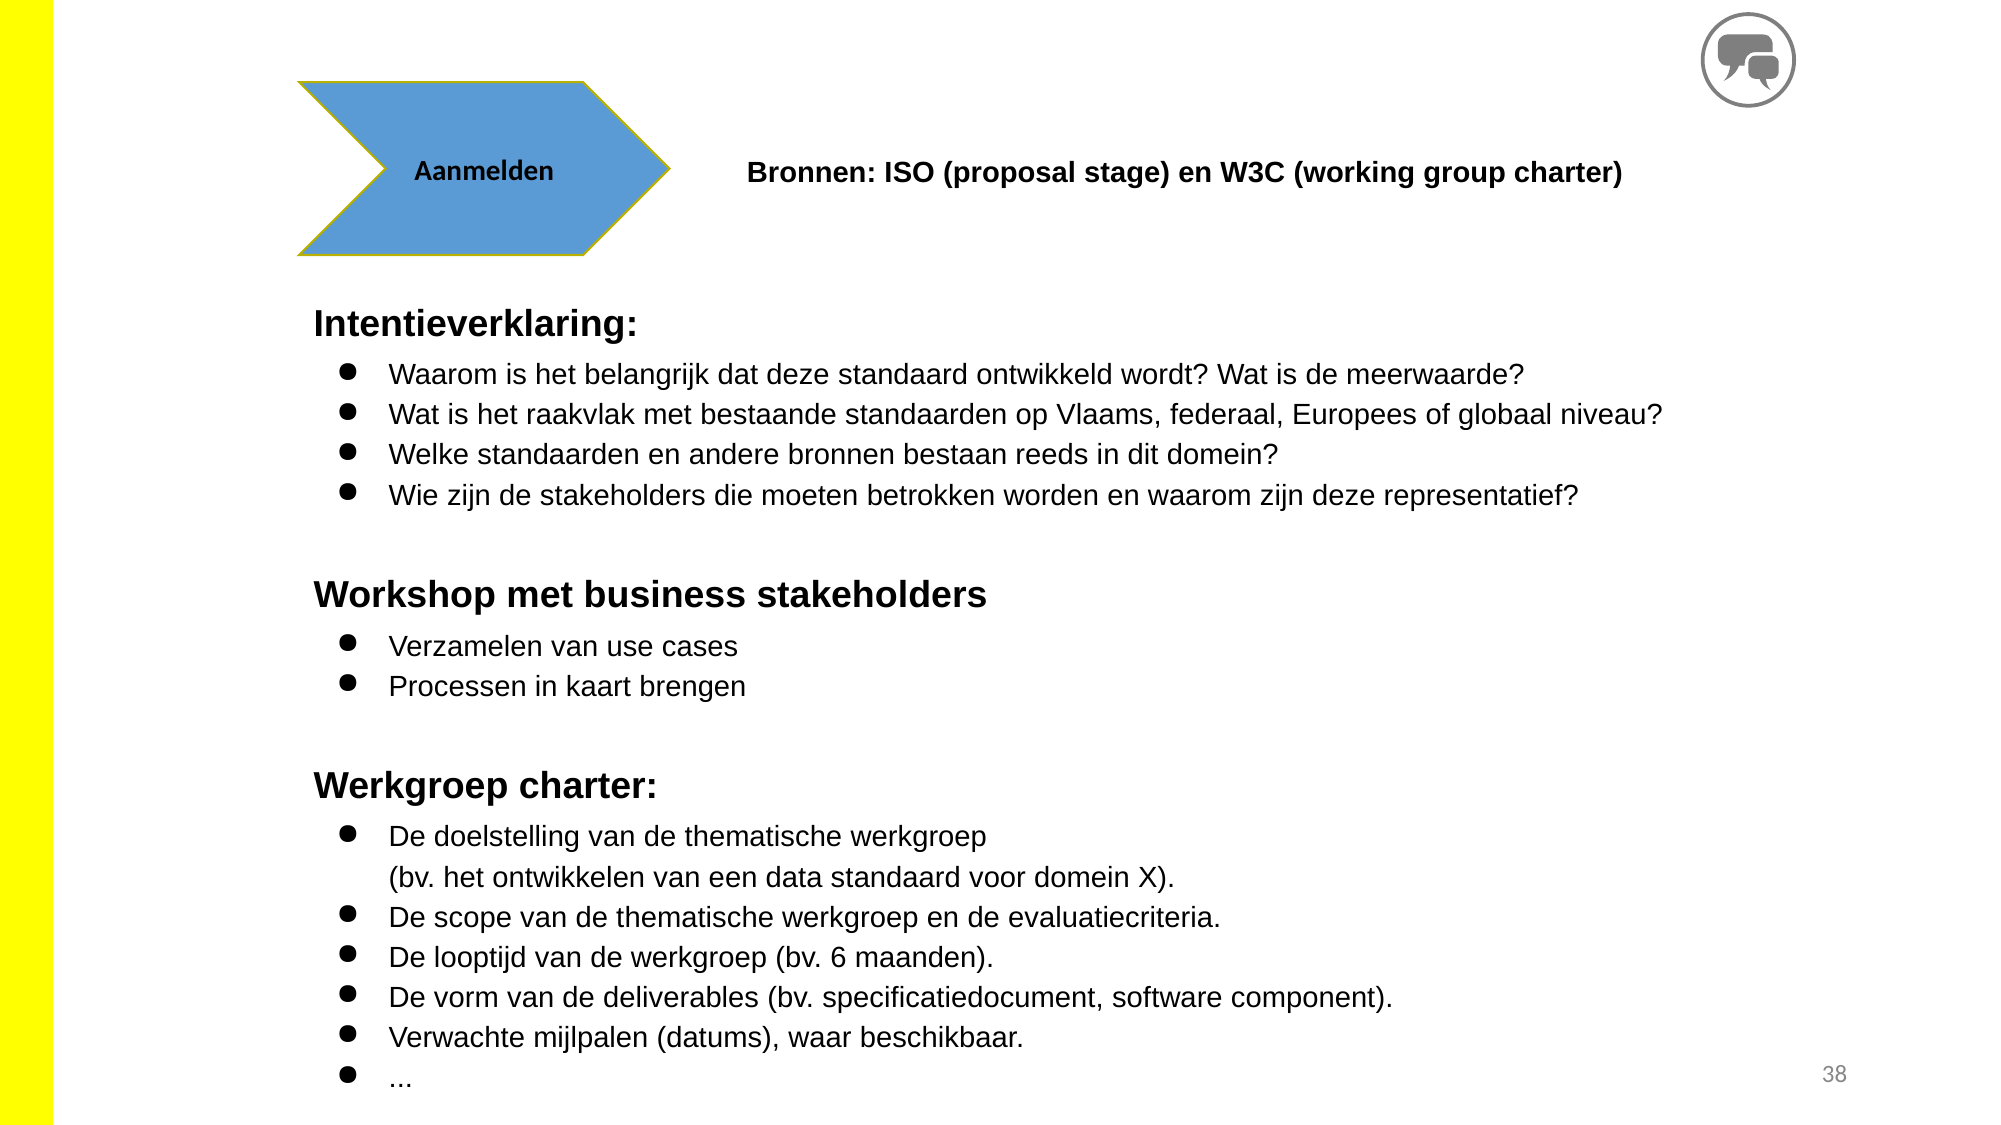

Aanmelden
Bronnen: ISO (proposal stage) en W3C (working group charter)
Intentieverklaring:
Waarom is het belangrijk dat deze standaard ontwikkeld wordt? Wat is de meerwaarde?
Wat is het raakvlak met bestaande standaarden op Vlaams, federaal, Europees of globaal niveau?
Welke standaarden en andere bronnen bestaan reeds in dit domein?
Wie zijn de stakeholders die moeten betrokken worden en waarom zijn deze representatief?

Workshop met business stakeholders
Verzamelen van use cases
Processen in kaart brengen

Werkgroep charter:
De doelstelling van de thematische werkgroep
(bv. het ontwikkelen van een data standaard voor domein X).
De scope van de thematische werkgroep en de evaluatiecriteria.
De looptijd van de werkgroep (bv. 6 maanden).
De vorm van de deliverables (bv. specificatiedocument, software component).
Verwachte mijlpalen (datums), waar beschikbaar.
...
38